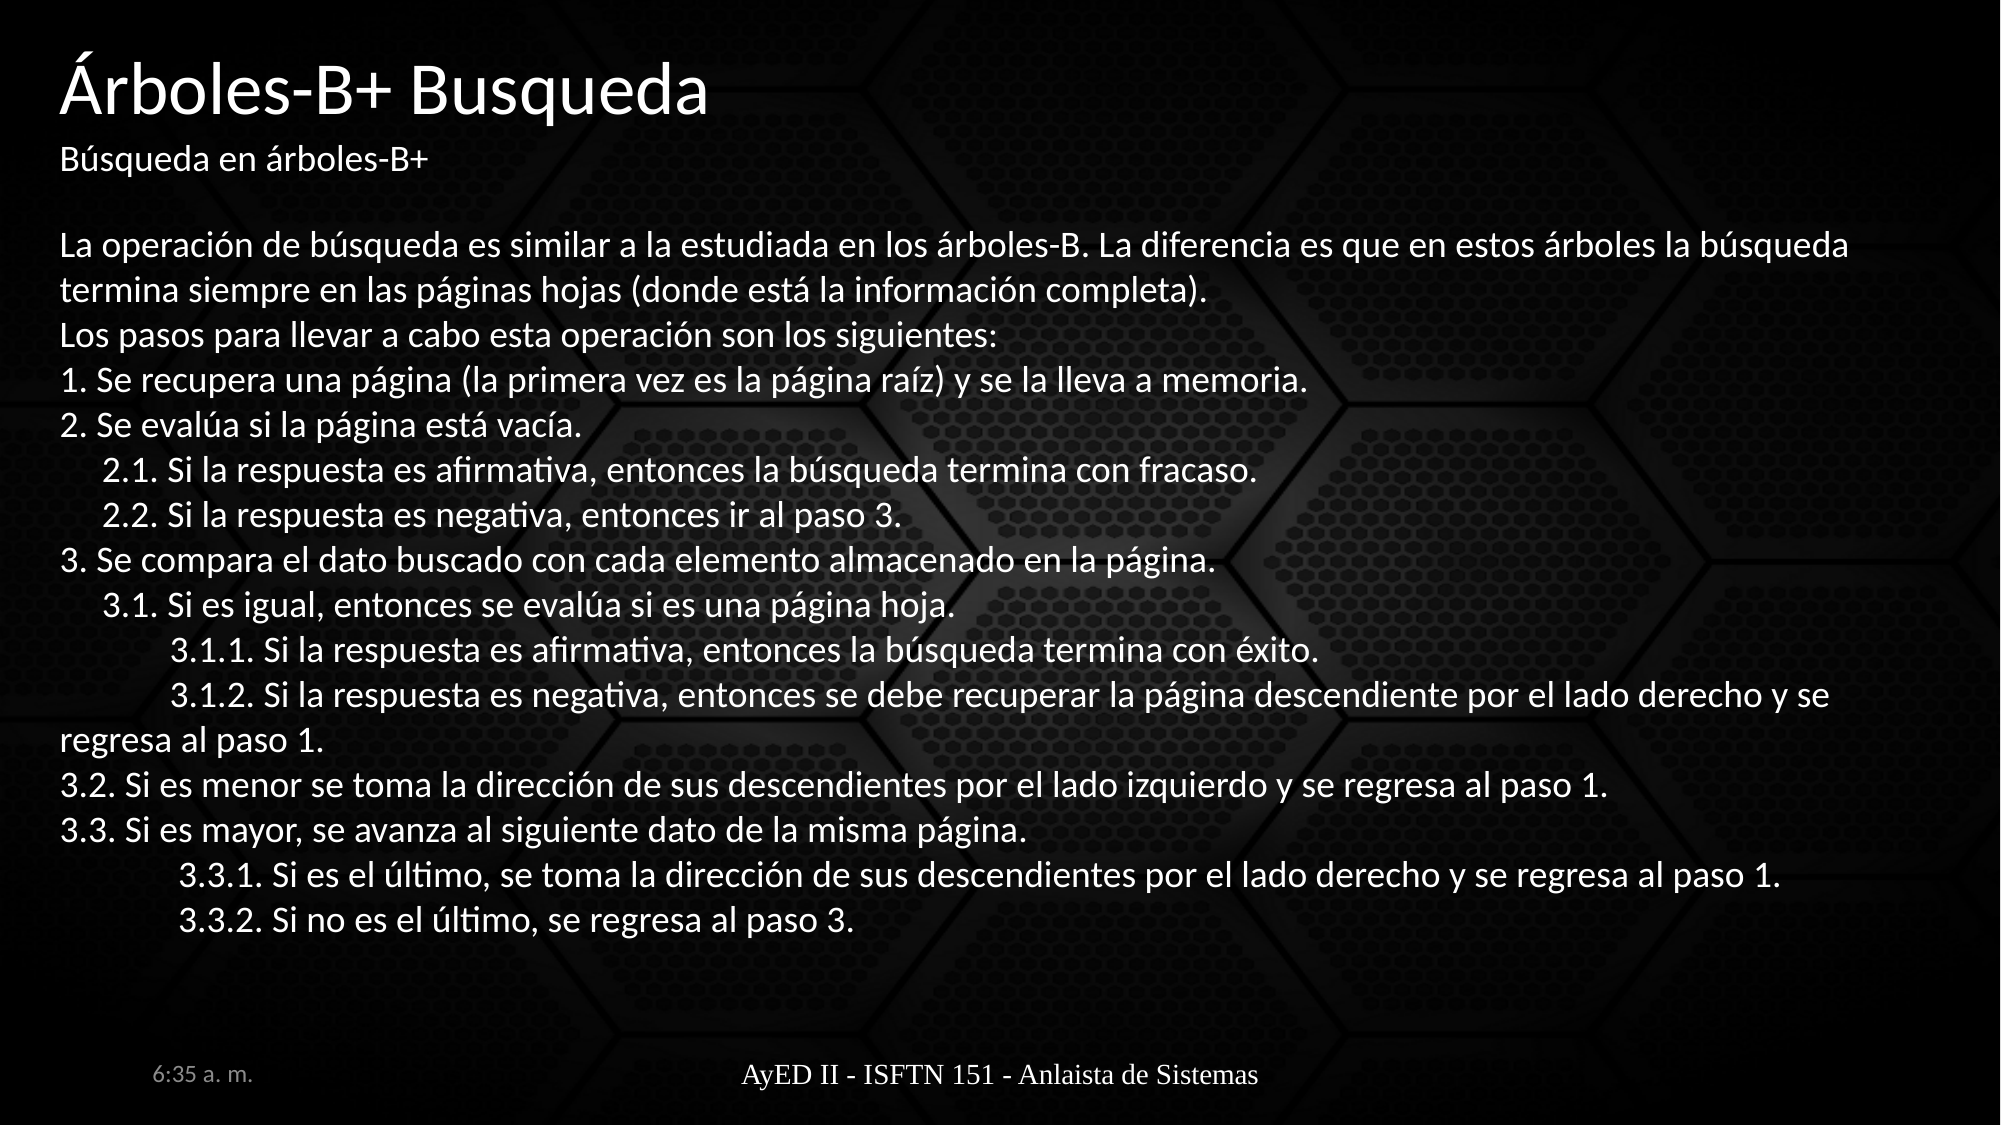

# Árboles-B+ Busqueda
Búsqueda en árboles-B+
La operación de búsqueda es similar a la estudiada en los árboles-B. La diferencia es que en estos árboles la búsqueda termina siempre en las páginas hojas (donde está la información completa).
Los pasos para llevar a cabo esta operación son los siguientes:
1. Se recupera una página (la primera vez es la página raíz) y se la lleva a memoria.
2. Se evalúa si la página está vacía.
     2.1. Si la respuesta es afirmativa, entonces la búsqueda termina con fracaso.
     2.2. Si la respuesta es negativa, entonces ir al paso 3.
3. Se compara el dato buscado con cada elemento almacenado en la página.
     3.1. Si es igual, entonces se evalúa si es una página hoja.
             3.1.1. Si la respuesta es afirmativa, entonces la búsqueda termina con éxito.
             3.1.2. Si la respuesta es negativa, entonces se debe recuperar la página descendiente por el lado derecho y se regresa al paso 1.
3.2. Si es menor se toma la dirección de sus descendientes por el lado izquierdo y se regresa al paso 1.
3.3. Si es mayor, se avanza al siguiente dato de la misma página.
              3.3.1. Si es el último, se toma la dirección de sus descendientes por el lado derecho y se regresa al paso 1.
              3.3.2. Si no es el último, se regresa al paso 3.
6:35 a. m.
AyED II - ISFTN 151 - Anlaista de Sistemas